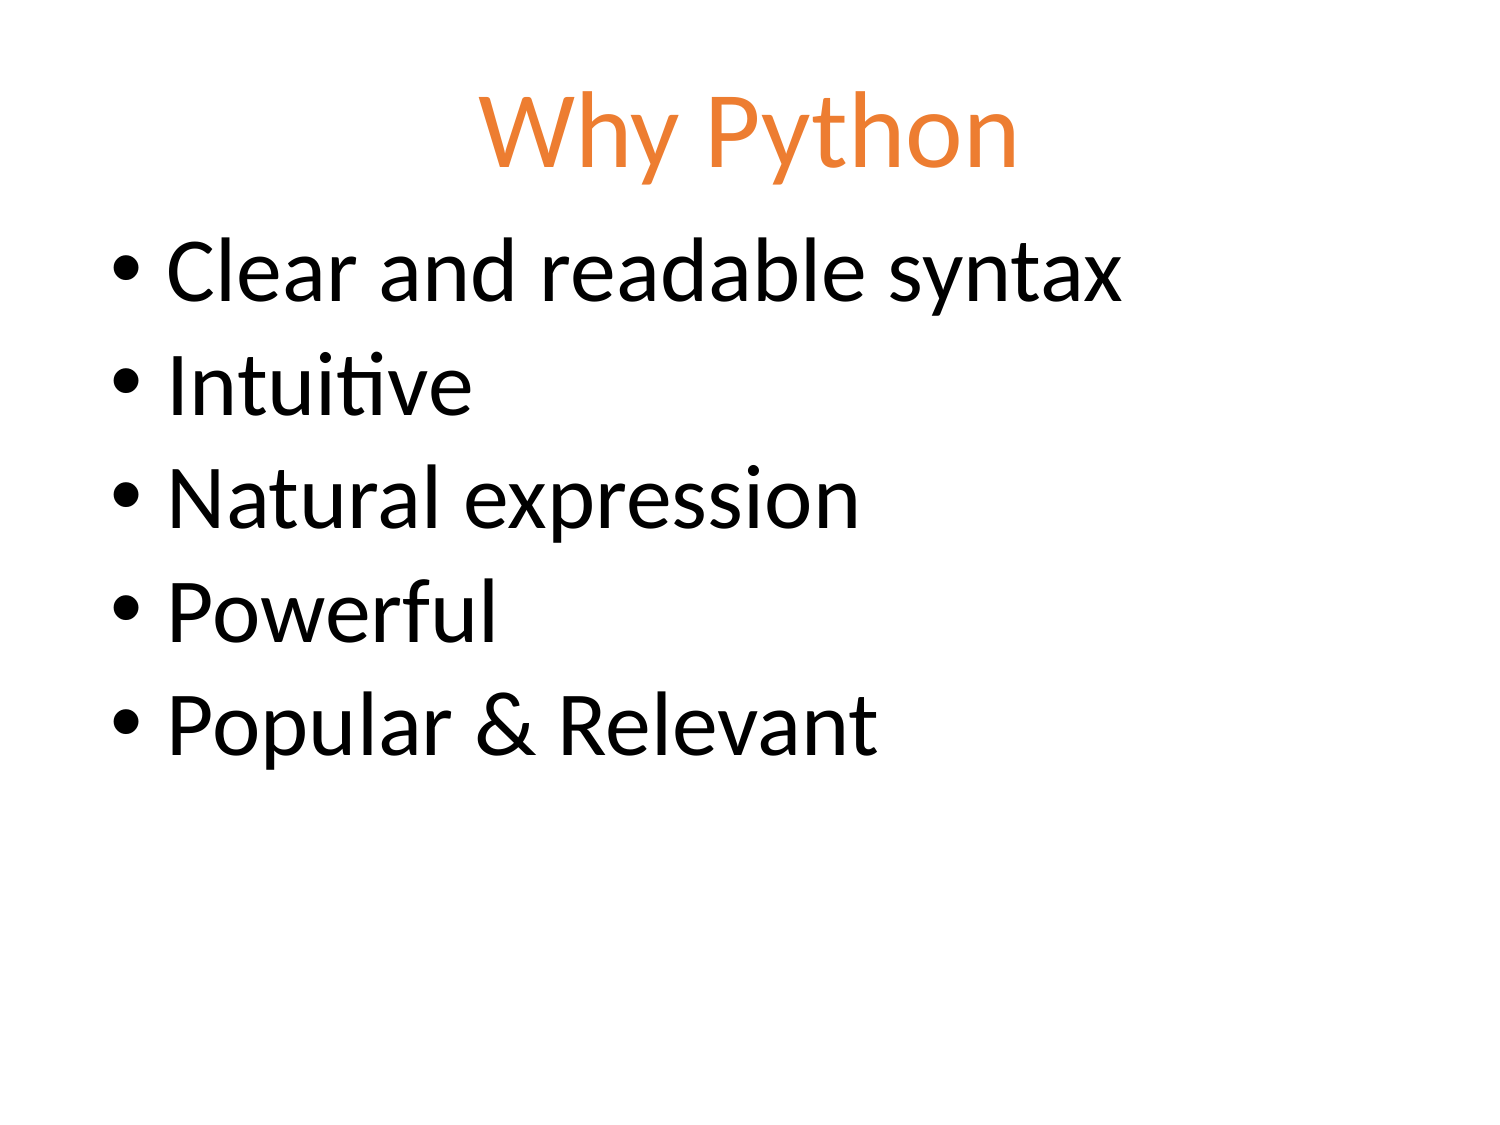

# Why Python
Clear and readable syntax
Intuitive
Natural expression
Powerful
Popular & Relevant